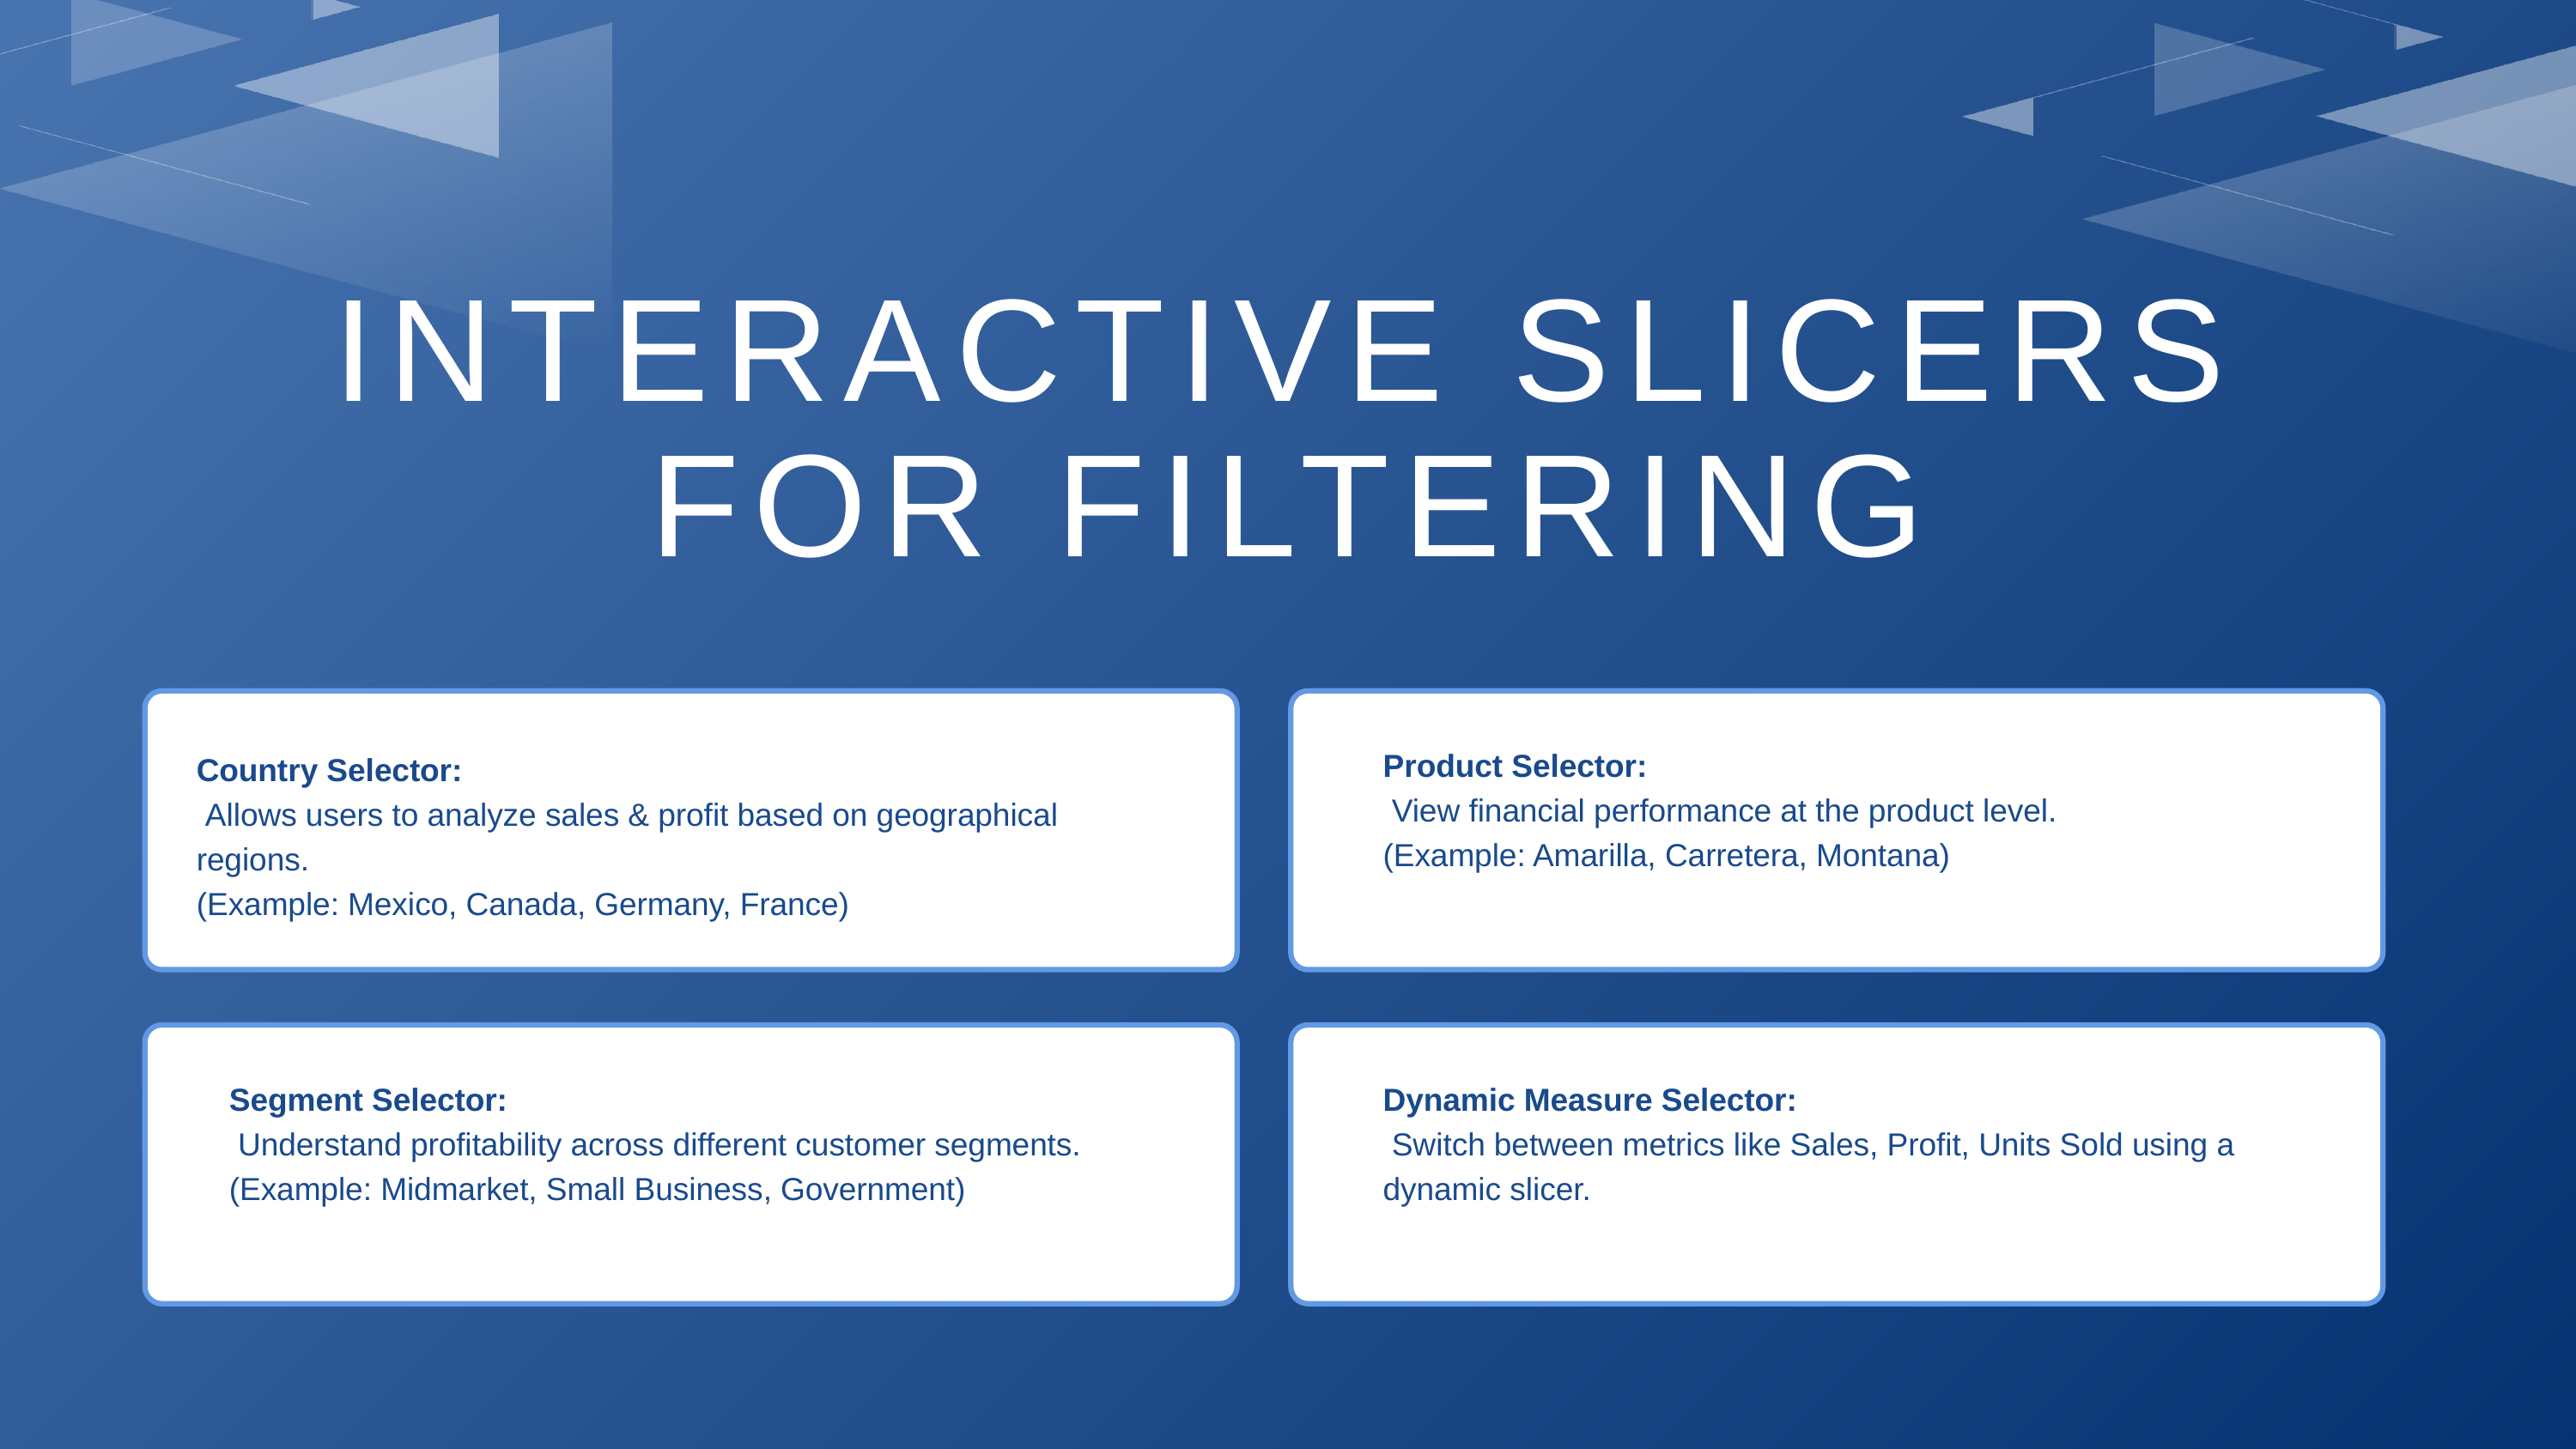

INTERACTIVE SLICERS FOR FILTERING

Country Selector:
 Allows users to analyze sales & profit based on geographical regions.
(Example: Mexico, Canada, Germany, France)

Product Selector:
 View financial performance at the product level.
(Example: Amarilla, Carretera, Montana)
Country Selector:
 Allows users to analyze sales & profit based on geographical regions.
(Example: Mexico, Canada, Germany, France)

Segment Selector:
 Understand profitability across different customer segments.
(Example: Midmarket, Small Business, Government)
Dynamic Measure Selector:
 Switch between metrics like Sales, Profit, Units Sold using a dynamic slicer.